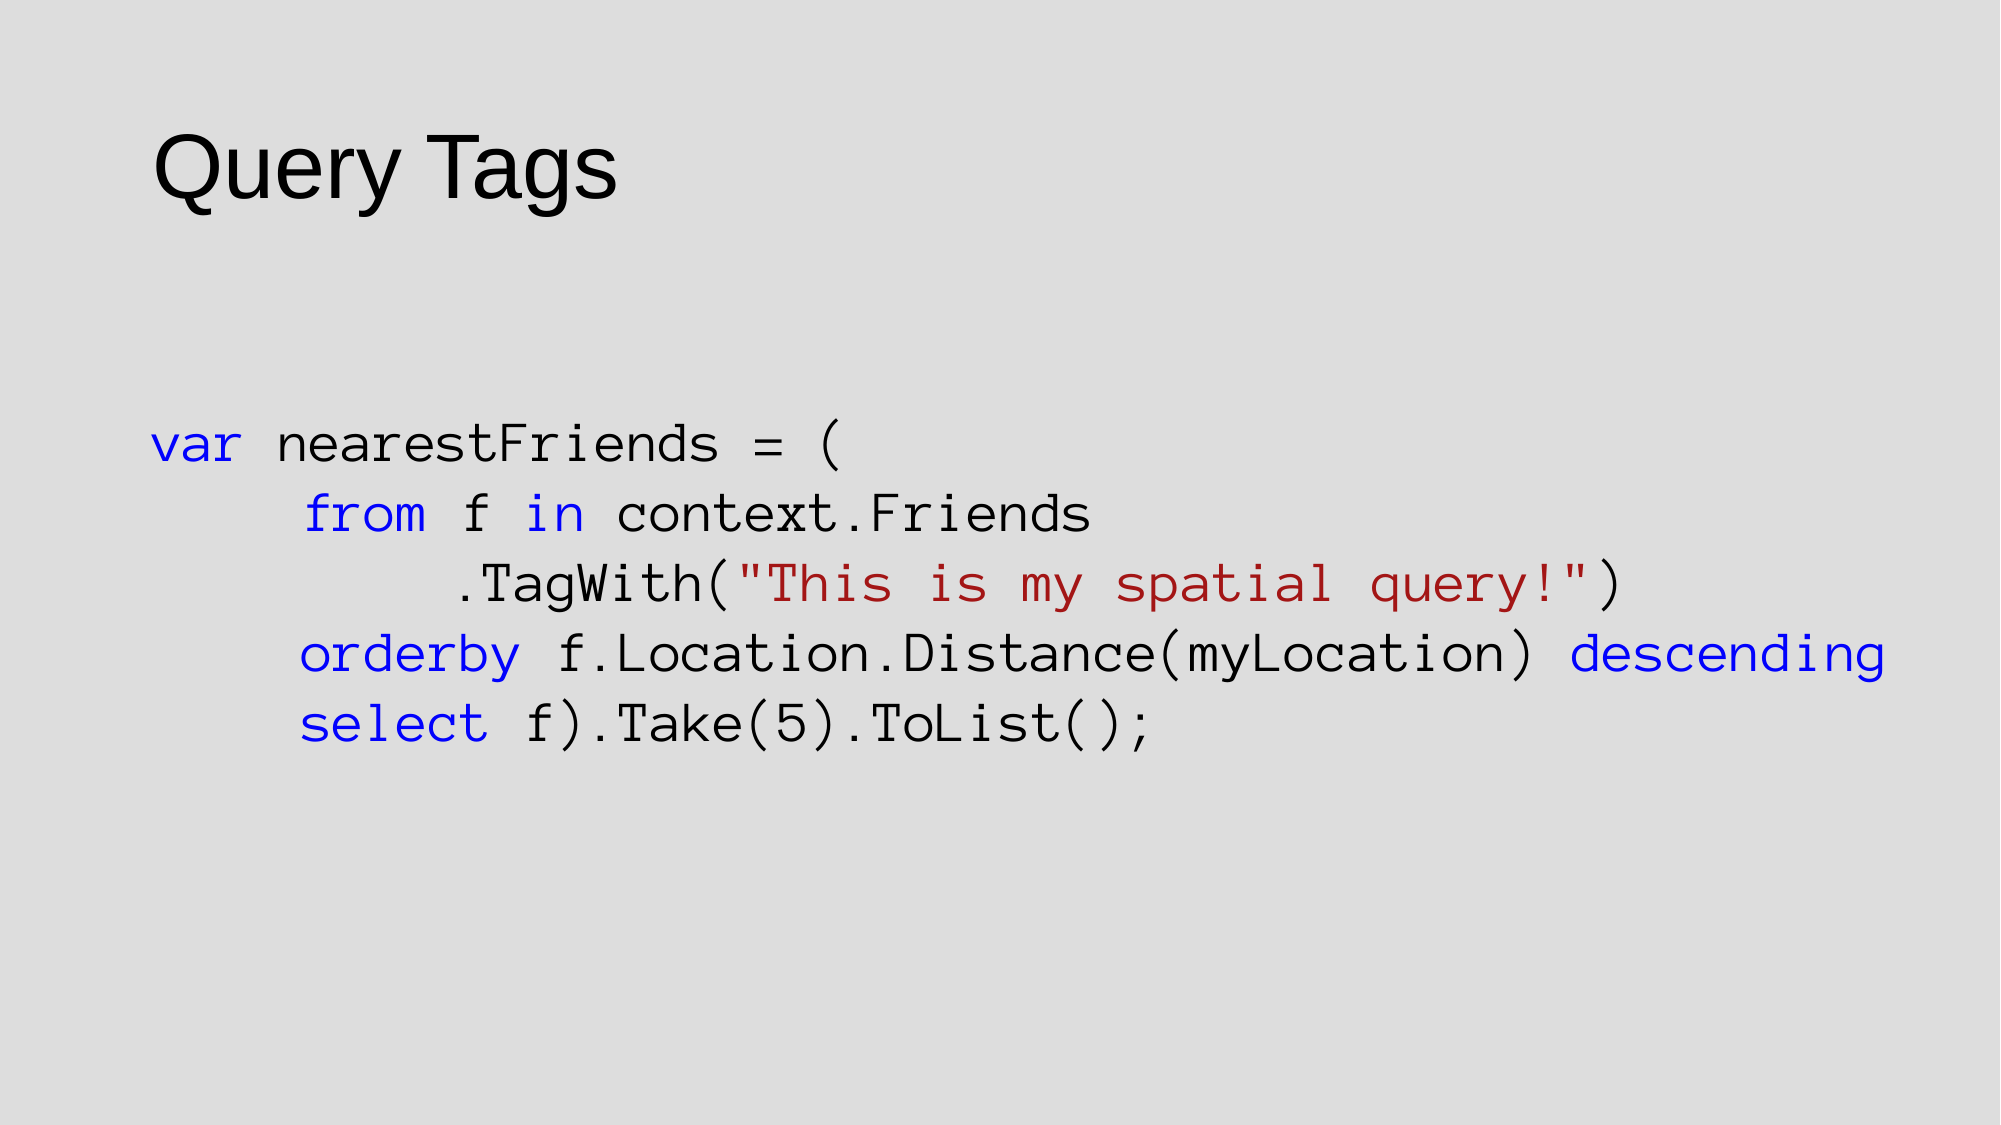

# Query Tags
var nearestFriends = (
	from f in context.Friends
		.TagWith("This is my spatial query!")
	orderby f.Location.Distance(myLocation) descending
	select f).Take(5).ToList();